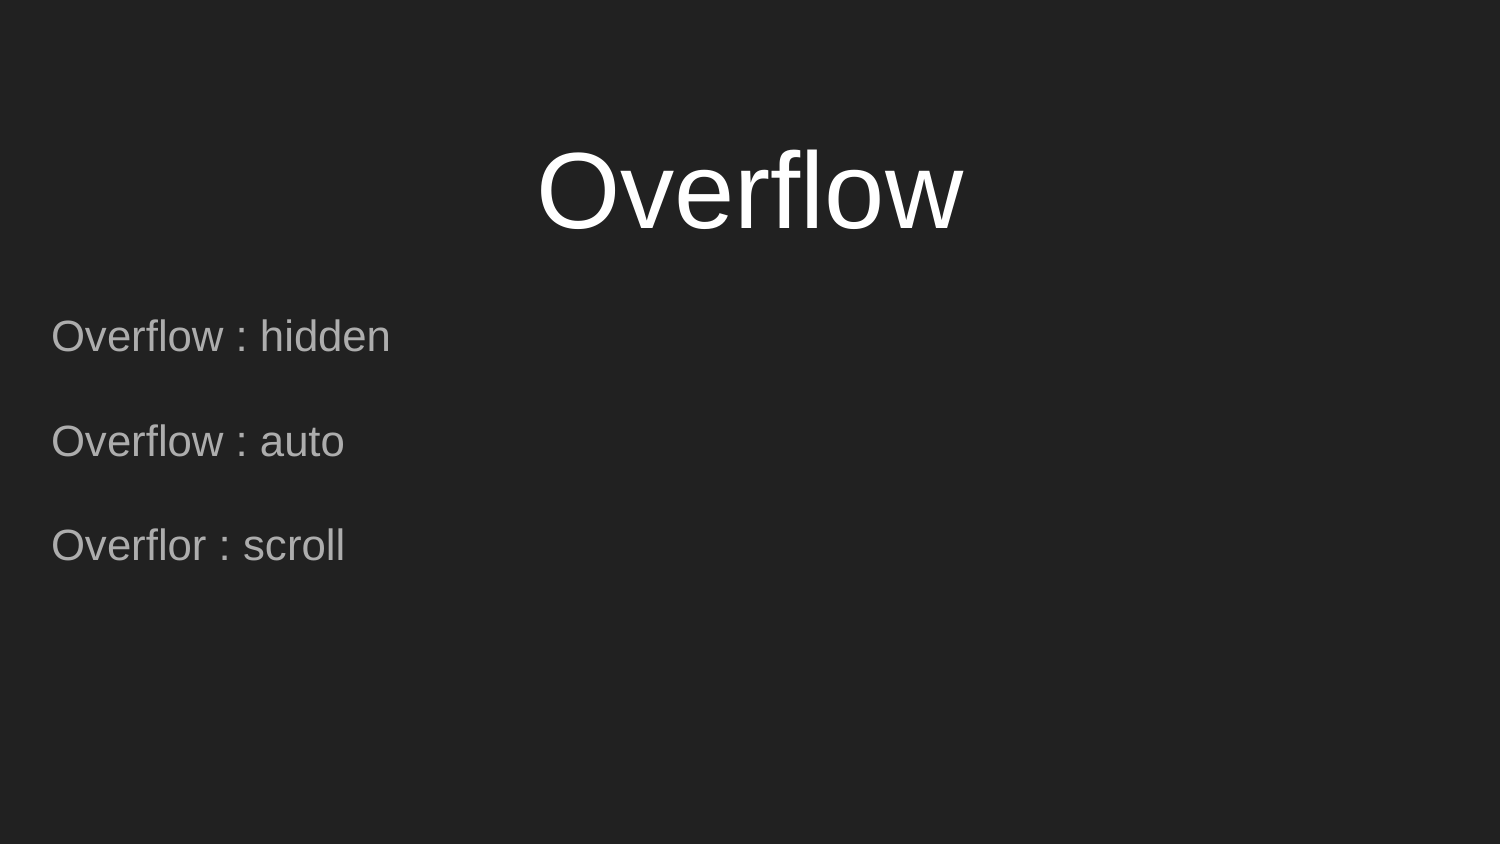

# Overflow
Overflow : hidden

Overflow : auto

Overflor : scroll